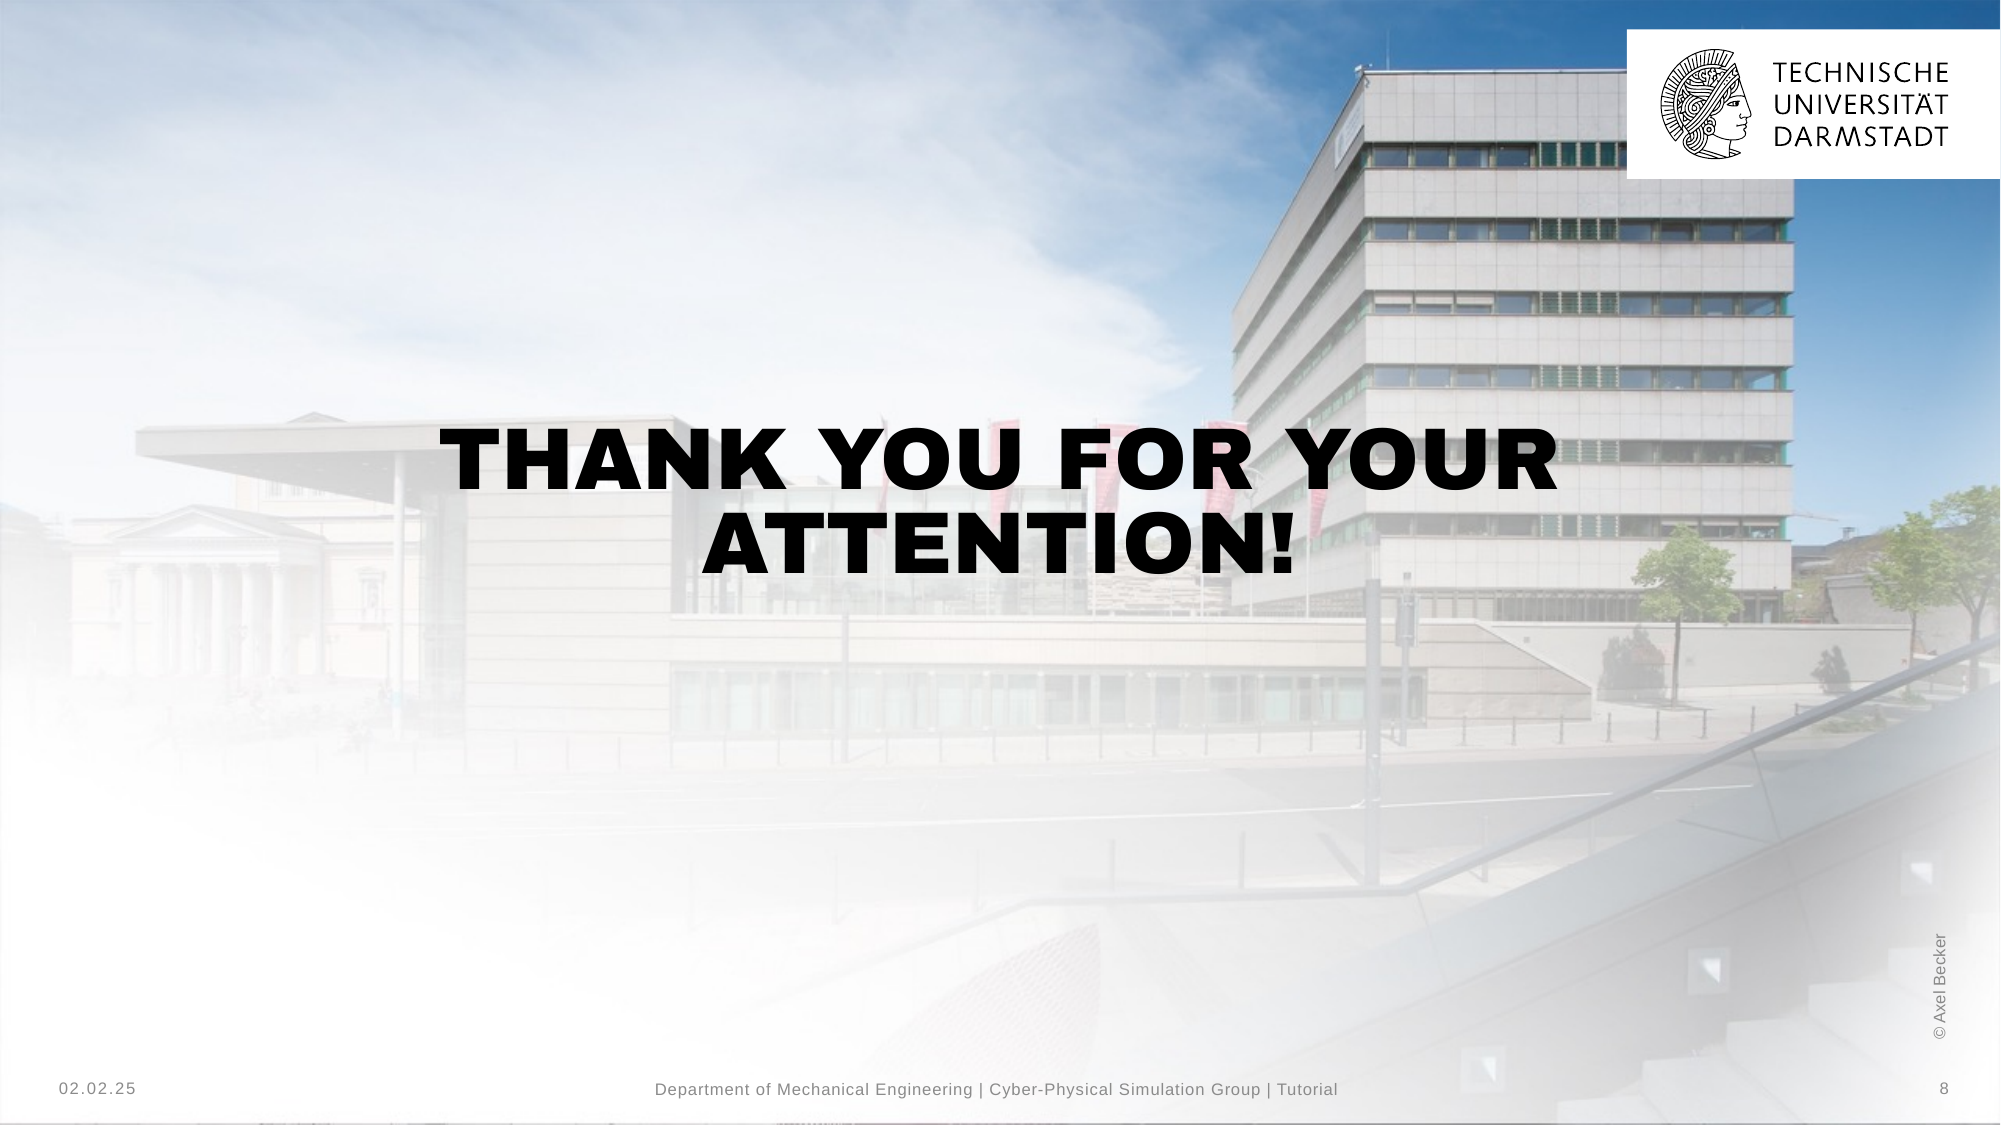

# Thank you for your attention!
02.02.25
8